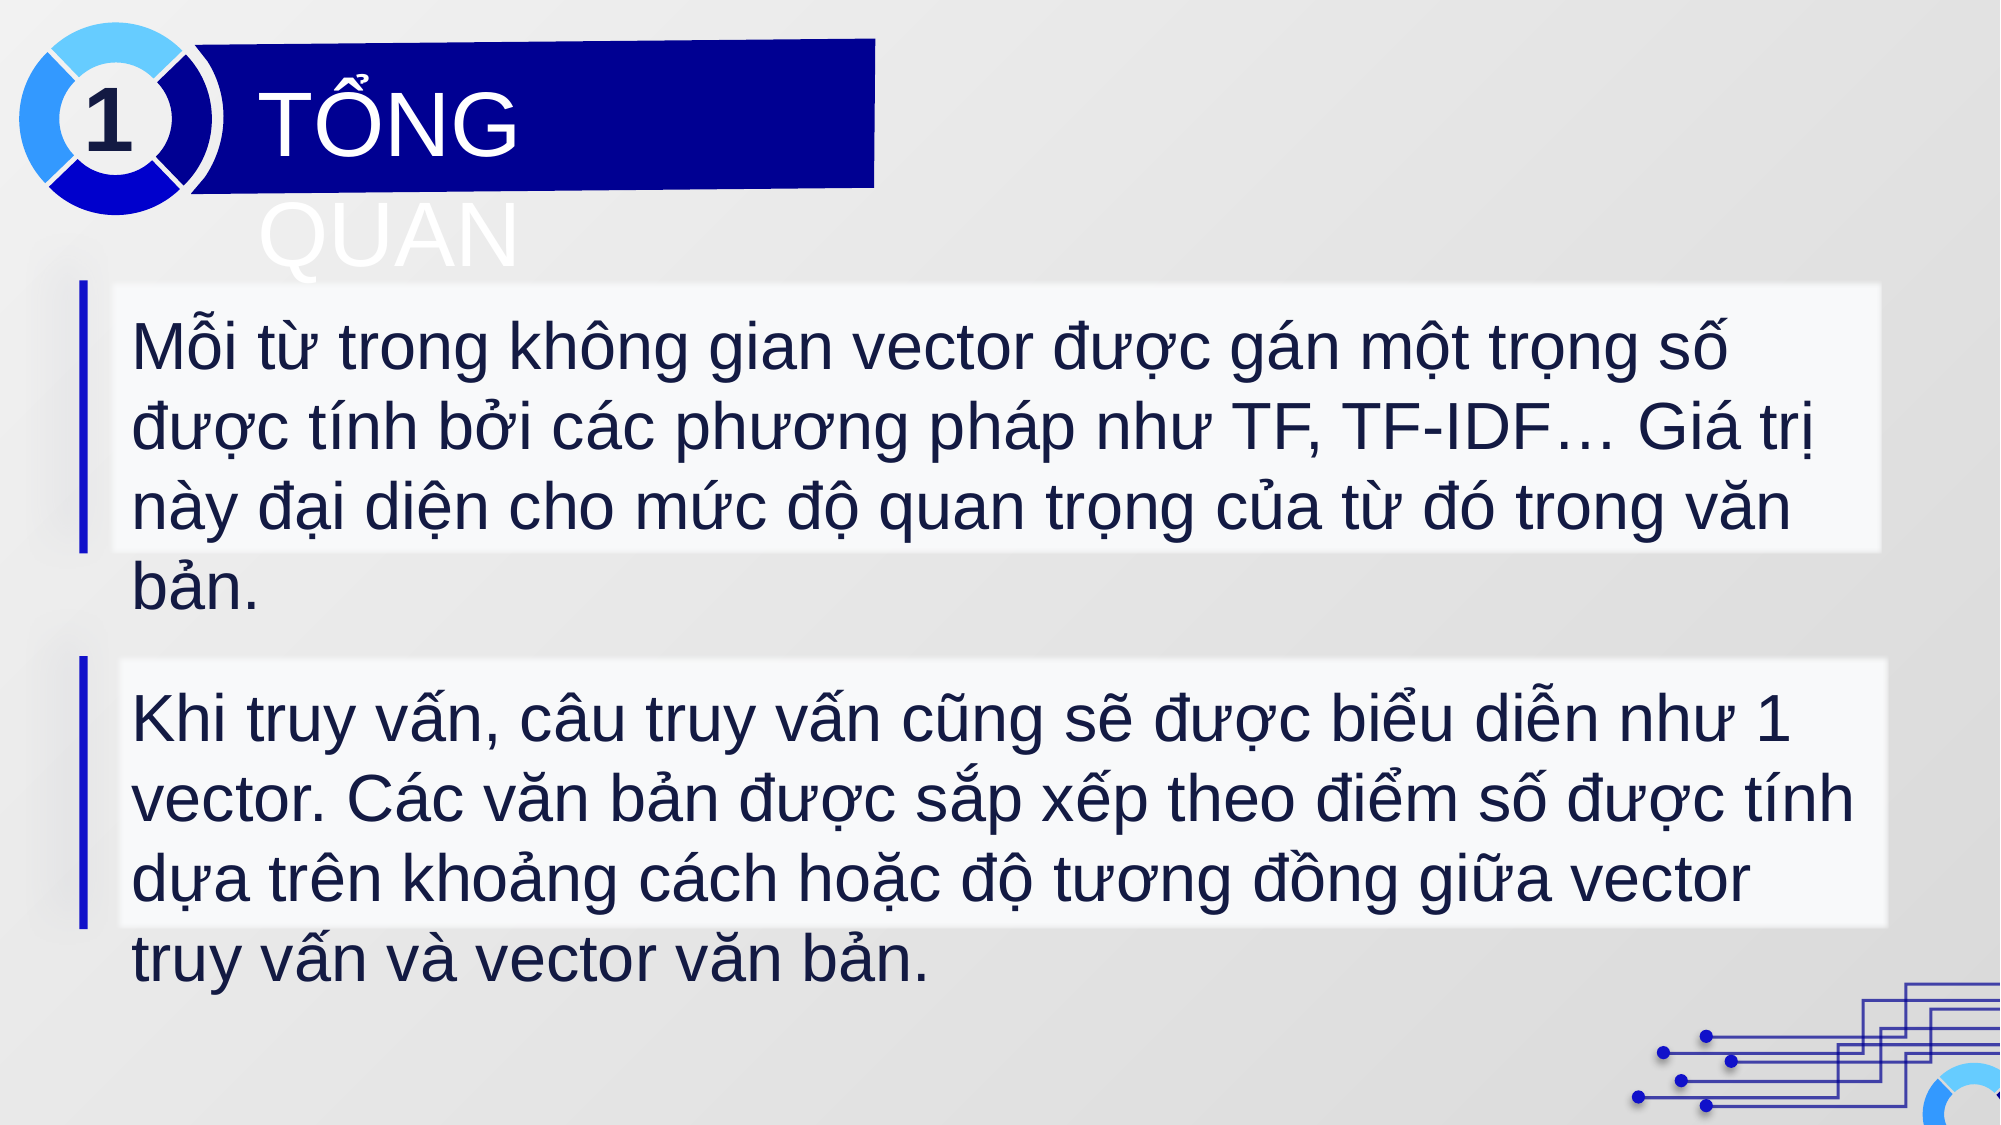

1
TỔNG QUAN

Mỗi từ trong không gian vector được gán một trọng số được tính bởi các phương pháp như TF, TF-IDF… Giá trị này đại diện cho mức độ quan trọng của từ đó trong văn bản.

Khi truy vấn, câu truy vấn cũng sẽ được biểu diễn như 1 vector. Các văn bản được sắp xếp theo điểm số được tính dựa trên khoảng cách hoặc độ tương đồng giữa vector truy vấn và vector văn bản.